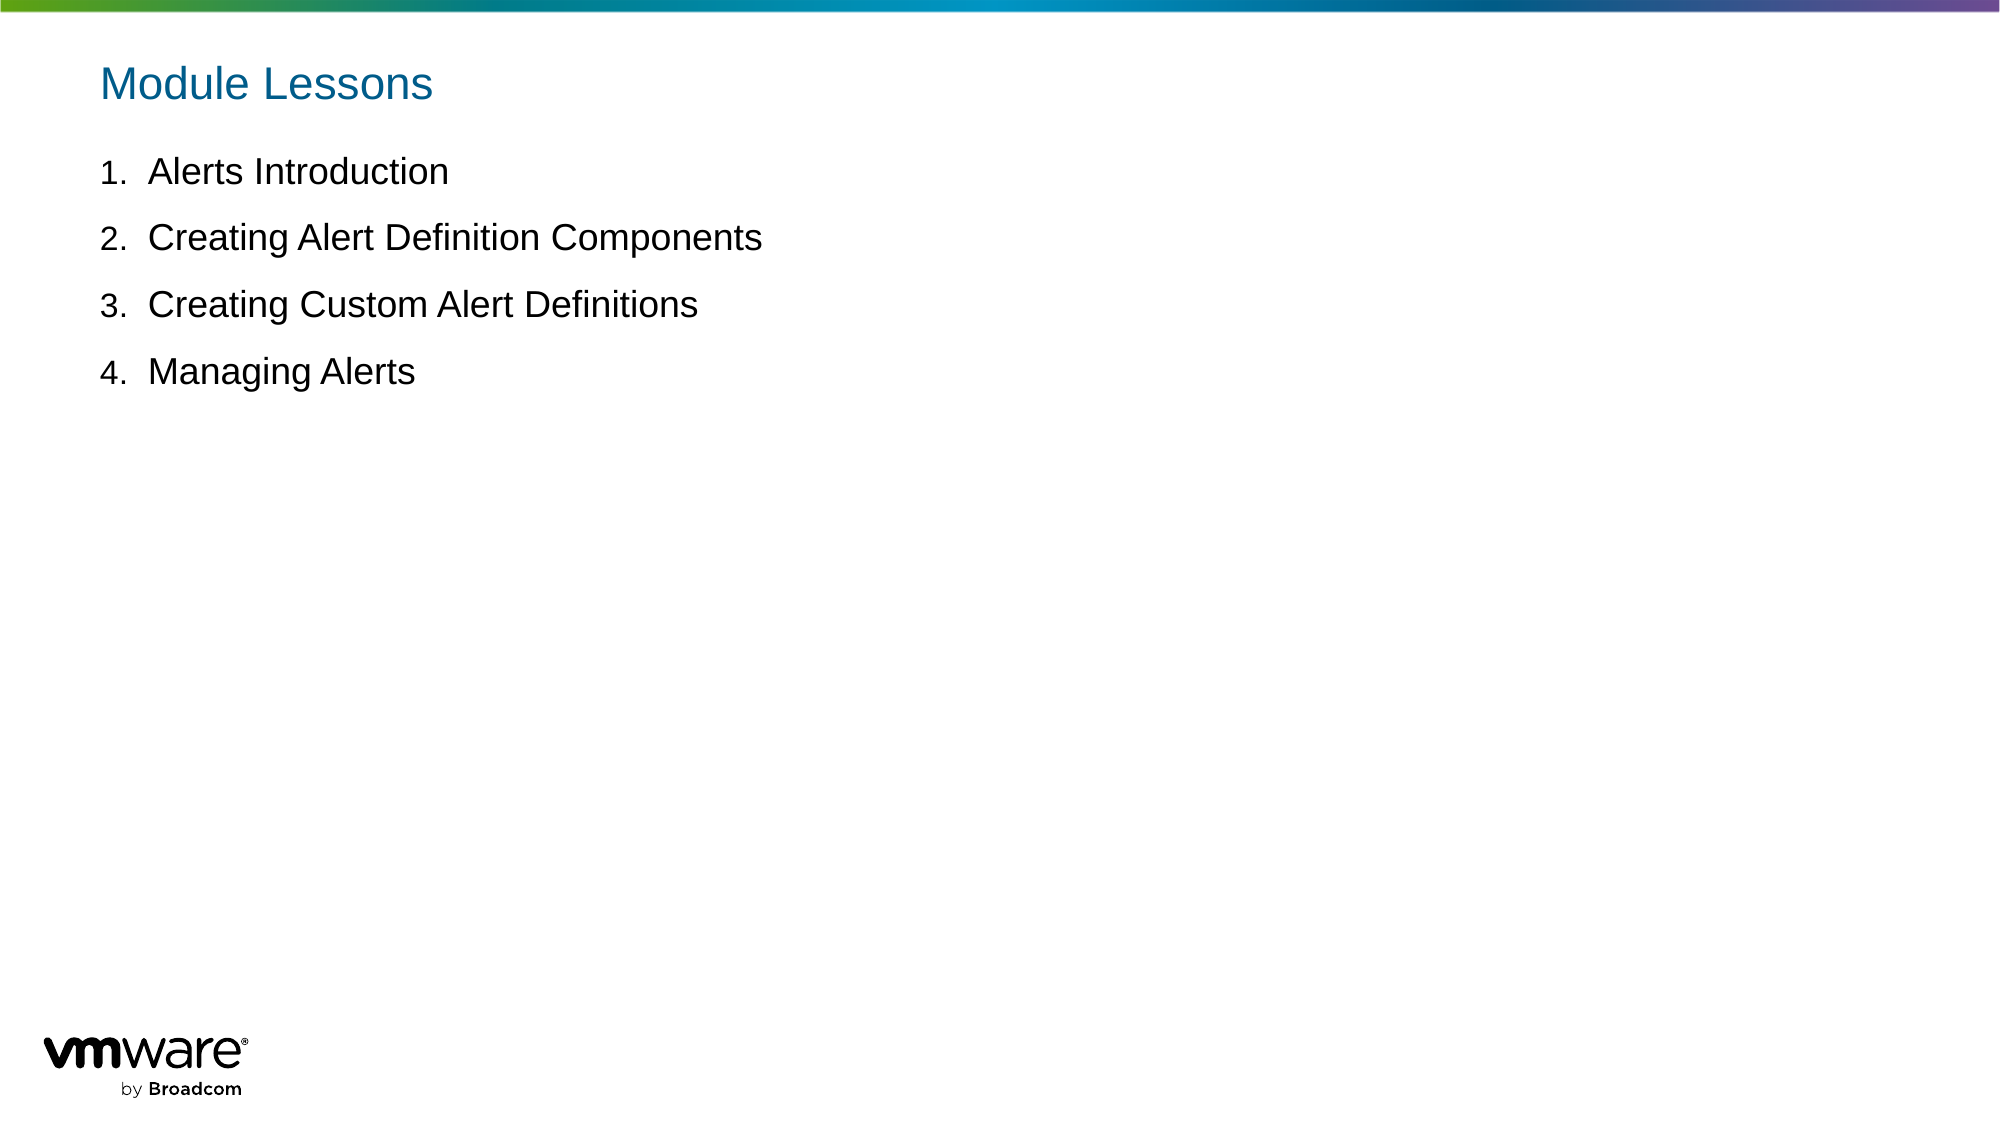

# Module Lessons
Alerts Introduction
Creating Alert Definition Components
Creating Custom Alert Definitions
Managing Alerts